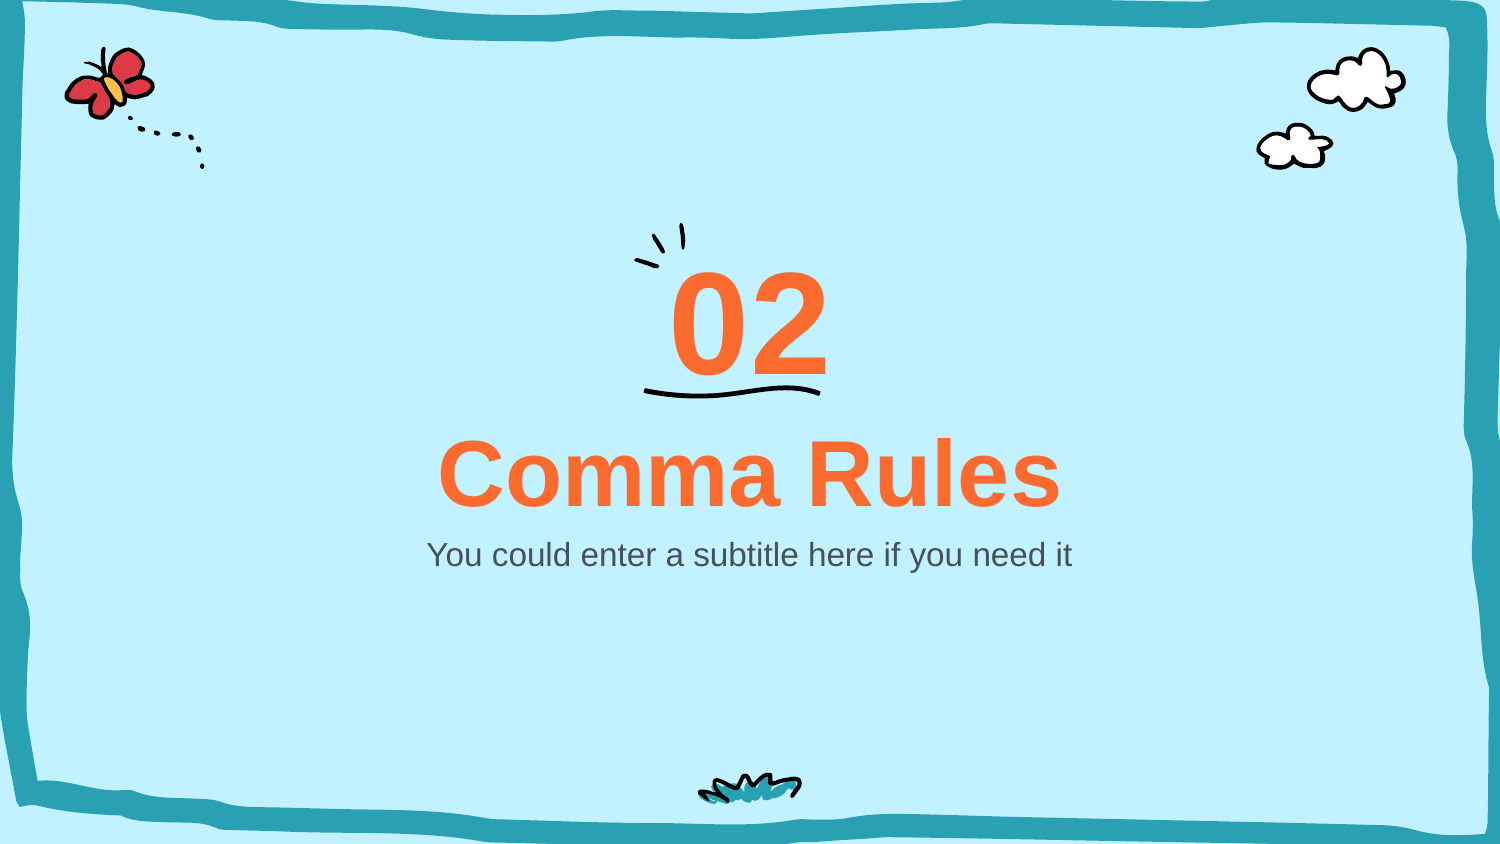

02

# Comma Rules
You could enter a subtitle here if you need it